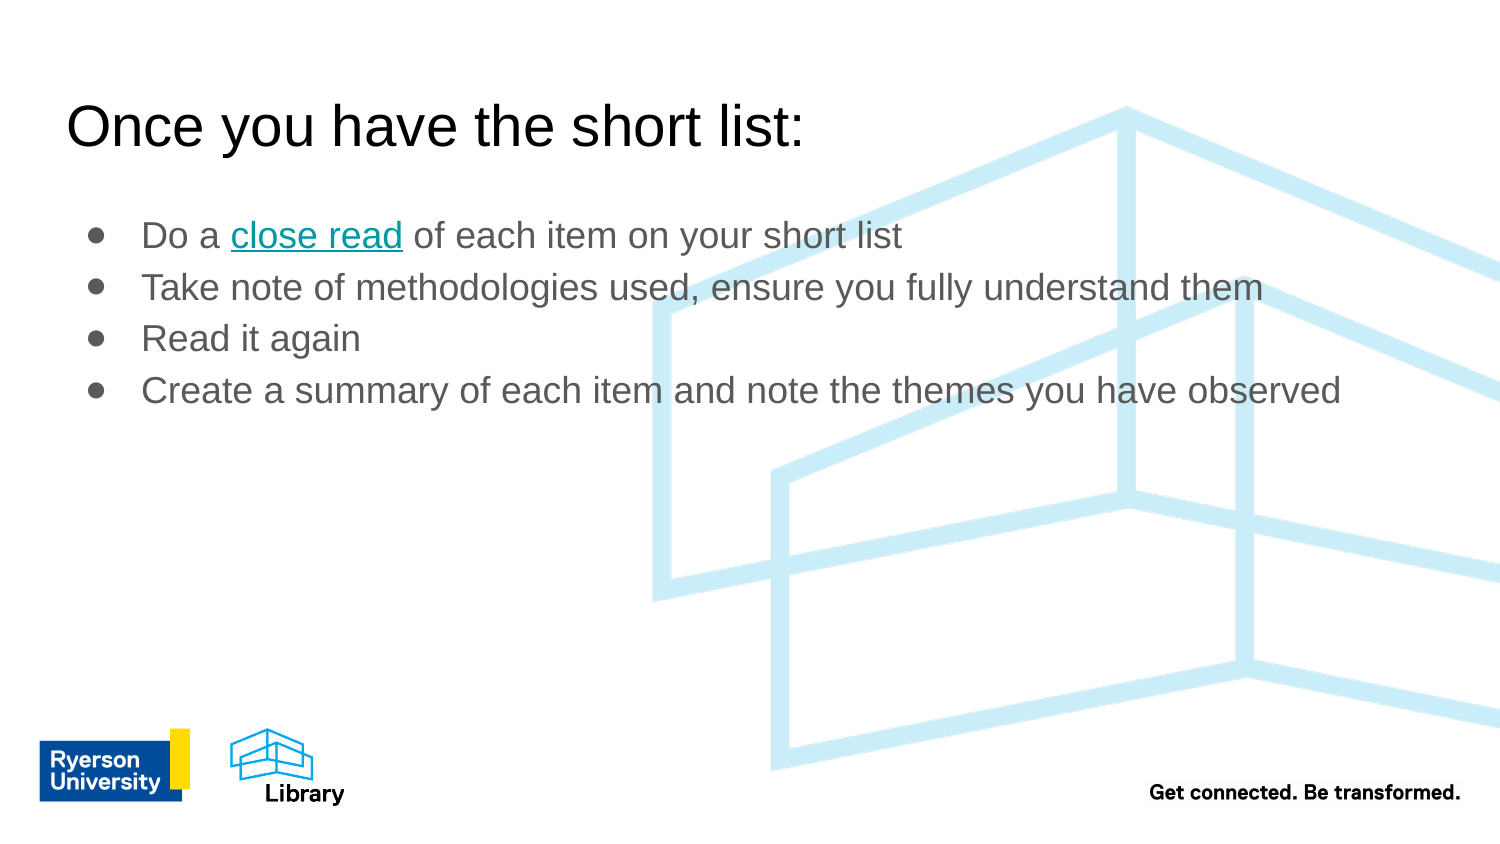

# Once you have the short list:
Do a close read of each item on your short list
Take note of methodologies used, ensure you fully understand them
Read it again
Create a summary of each item and note the themes you have observed